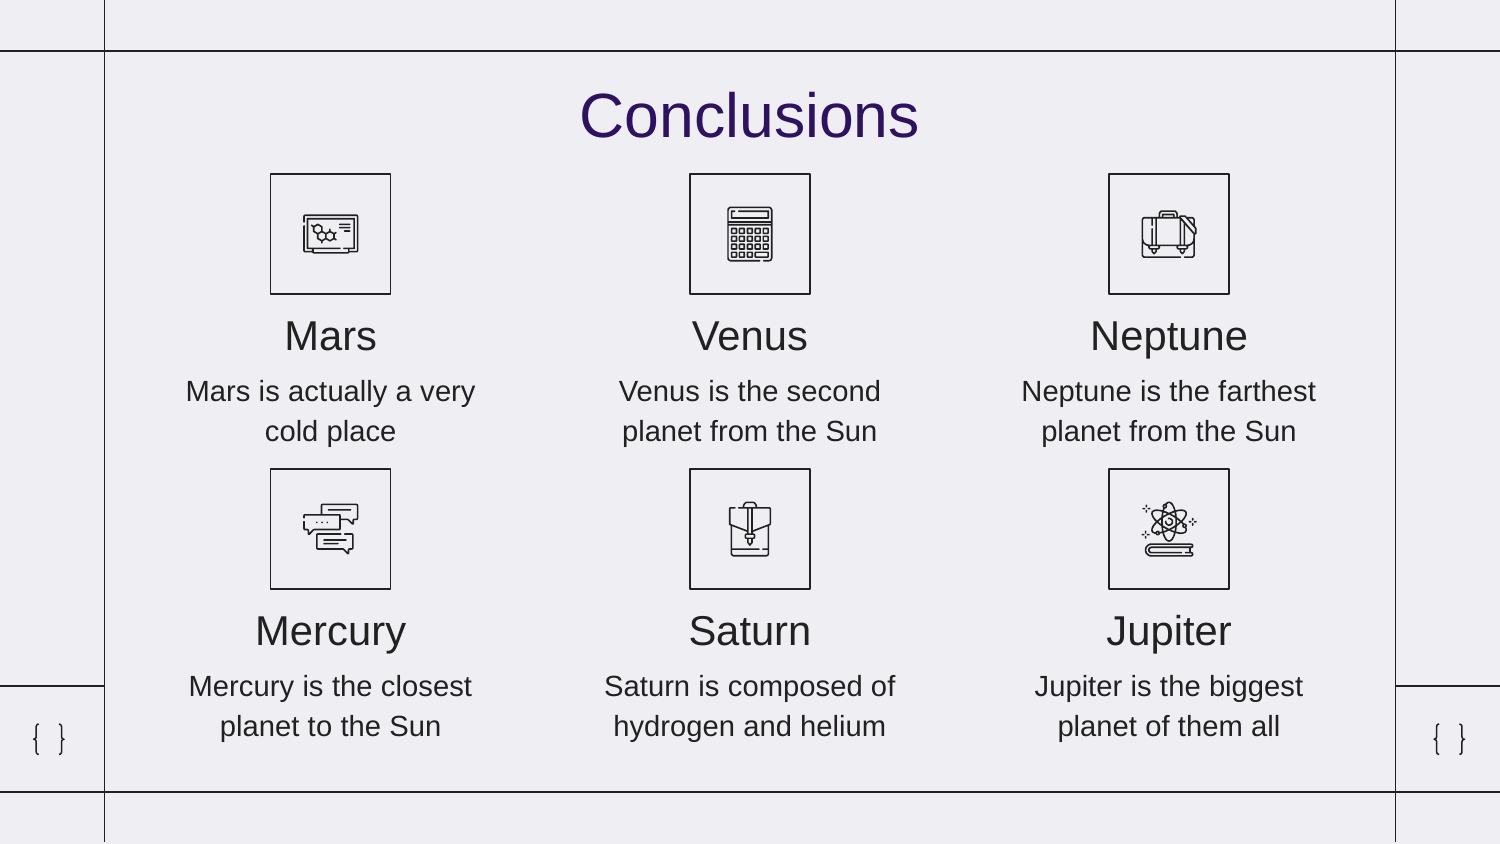

Conclusions

# Mars
Venus
Neptune
Mars is actually a very cold place
Venus is the second planet from the Sun
Neptune is the farthest planet from the Sun

Mercury
Saturn
Jupiter
Mercury is the closest planet to the Sun
Saturn is composed of hydrogen and helium
Jupiter is the biggest planet of them all